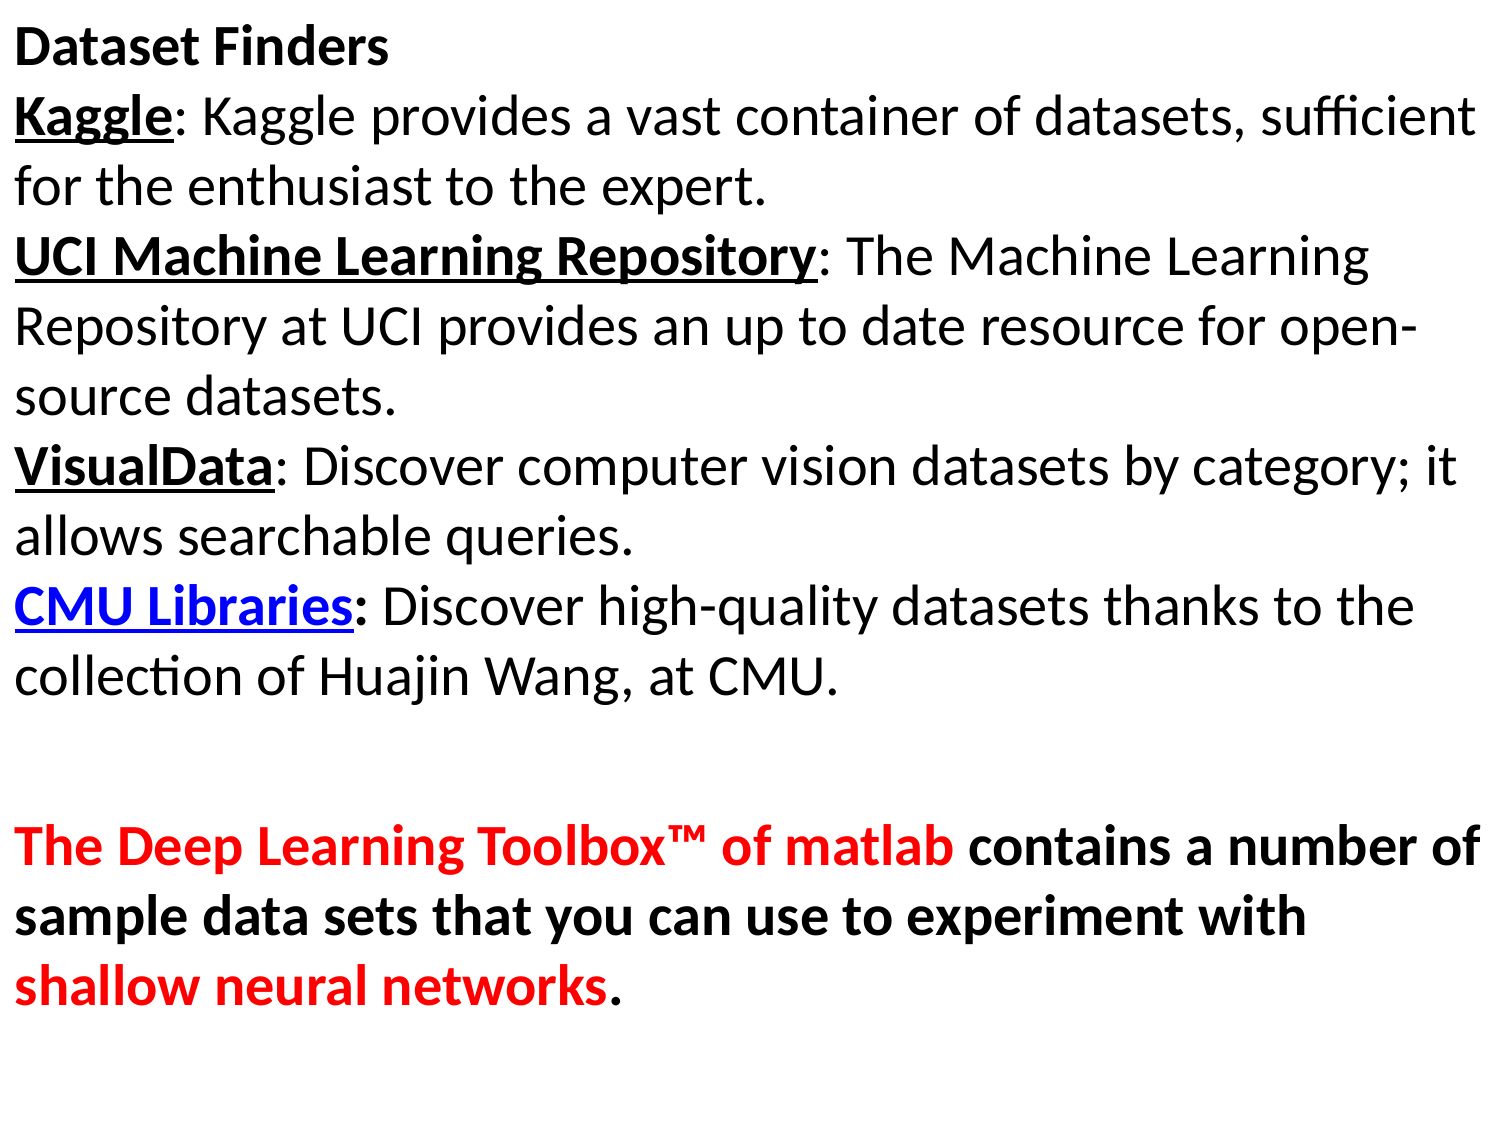

Dataset Finders
Kaggle: Kaggle provides a vast container of datasets, sufficient for the enthusiast to the expert.
UCI Machine Learning Repository: The Machine Learning Repository at UCI provides an up to date resource for open-source datasets.
VisualData: Discover computer vision datasets by category; it allows searchable queries.
CMU Libraries: Discover high-quality datasets thanks to the collection of Huajin Wang, at CMU.

The Deep Learning Toolbox™ of matlab contains a number of sample data sets that you can use to experiment with shallow neural networks.